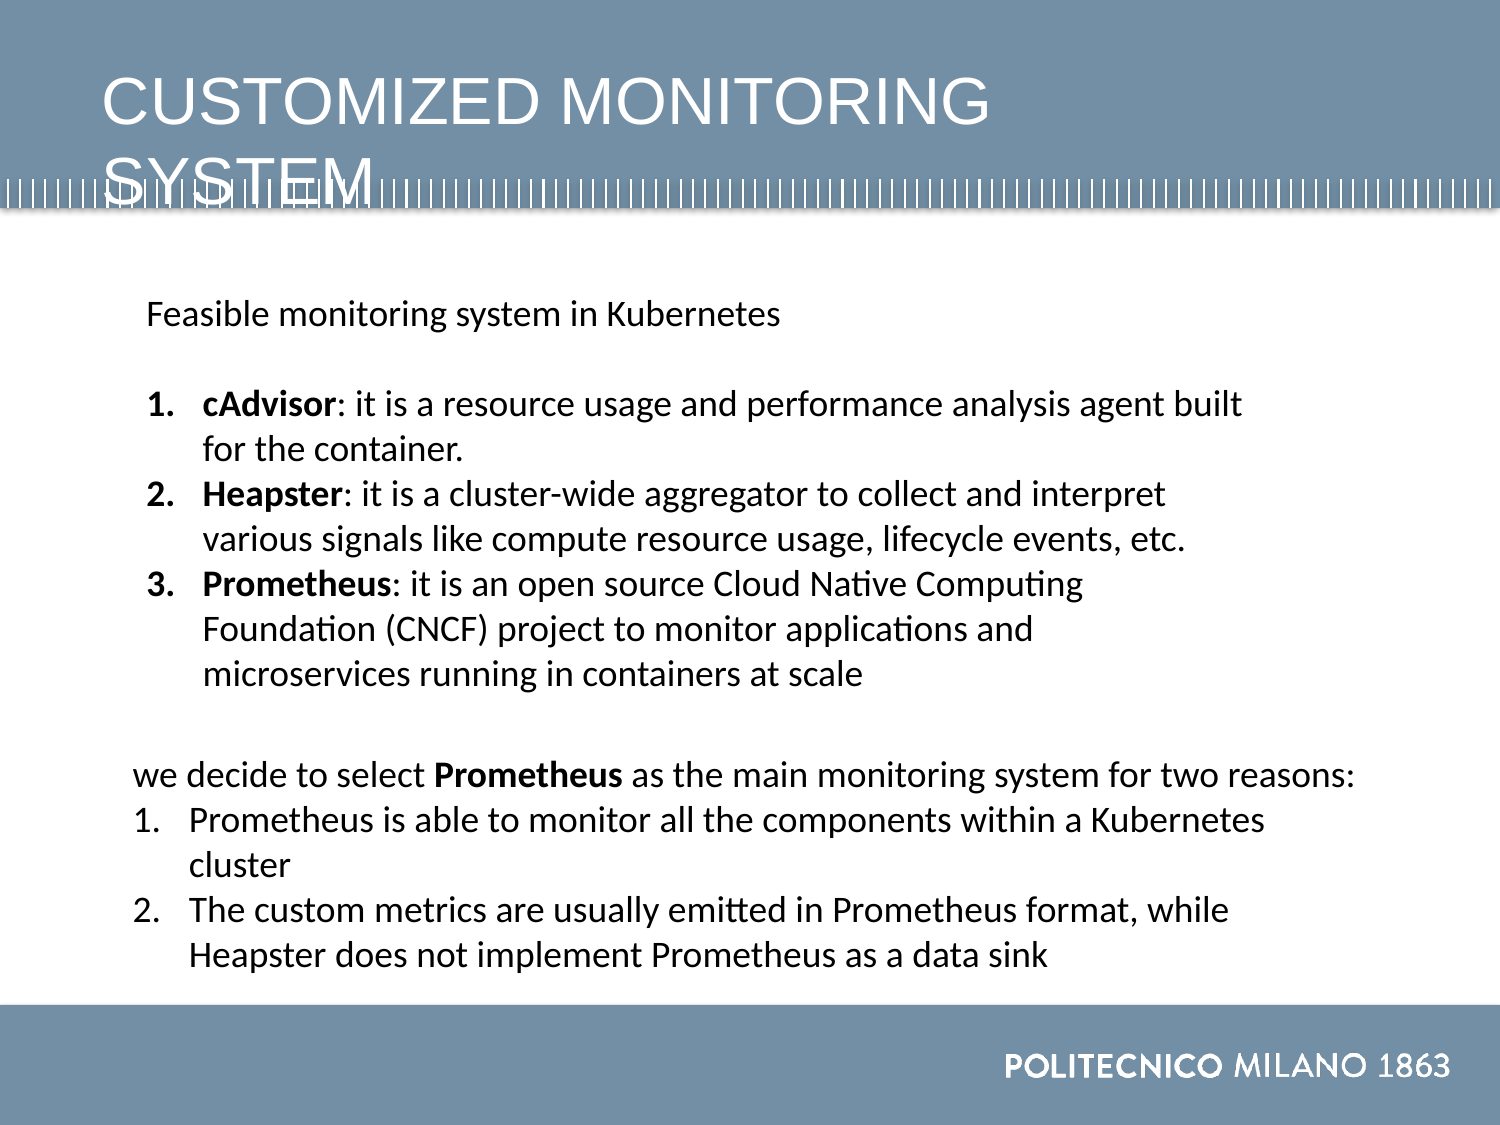

CUSTOMIZED MONITORING SYSTEM
Feasible monitoring system in Kubernetes

cAdvisor: it is a resource usage and performance analysis agent built for the container.
Heapster: it is a cluster-wide aggregator to collect and interpret various signals like compute resource usage, lifecycle events, etc.
Prometheus: it is an open source Cloud Native Computing Foundation (CNCF) project to monitor applications and microservices running in containers at scale
we decide to select Prometheus as the main monitoring system for two reasons:
Prometheus is able to monitor all the components within a Kubernetes cluster
The custom metrics are usually emitted in Prometheus format, while Heapster does not implement Prometheus as a data sink